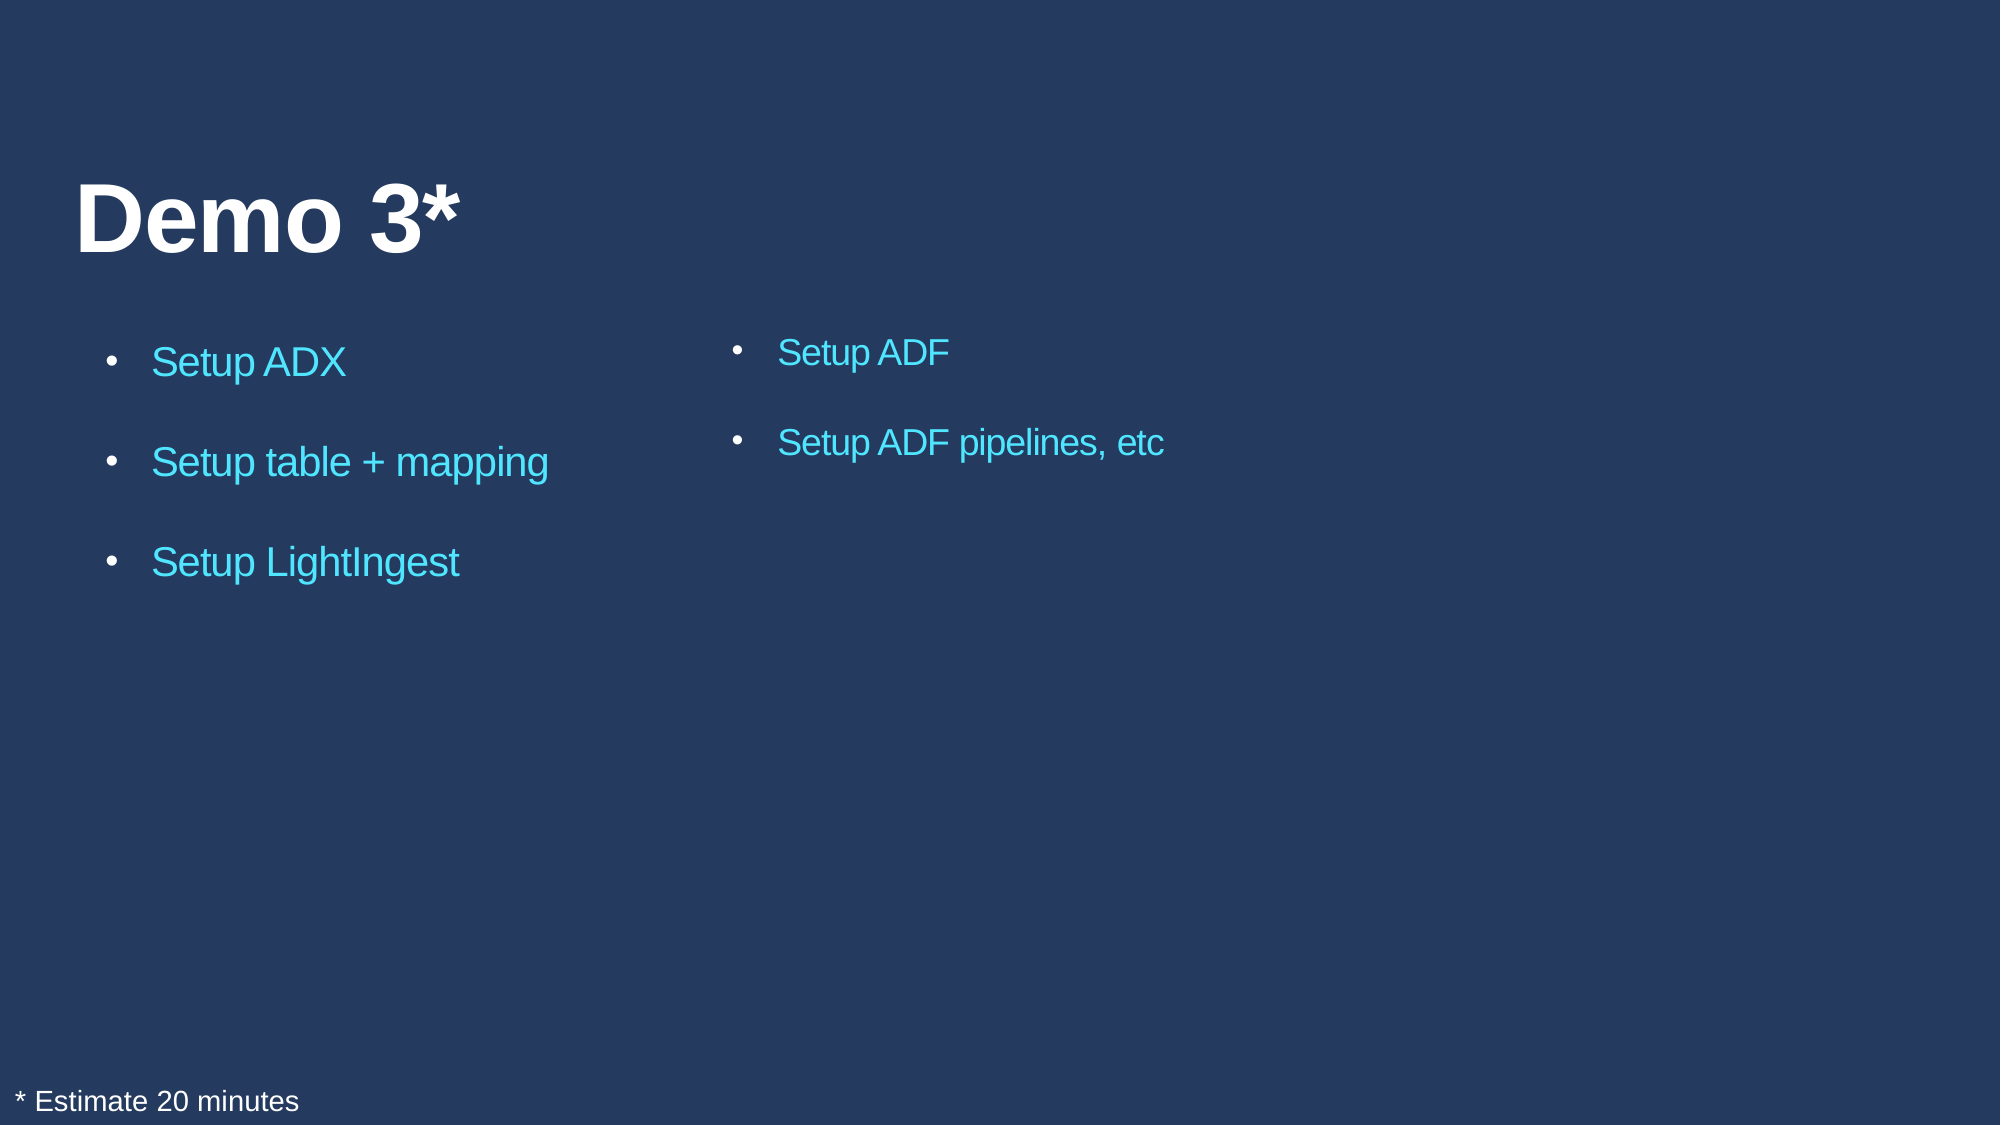

# Demo 3*
Setup ADX

Setup table + mapping

Setup LightIngest
Setup ADF

Setup ADF pipelines, etc
* Estimate 20 minutes